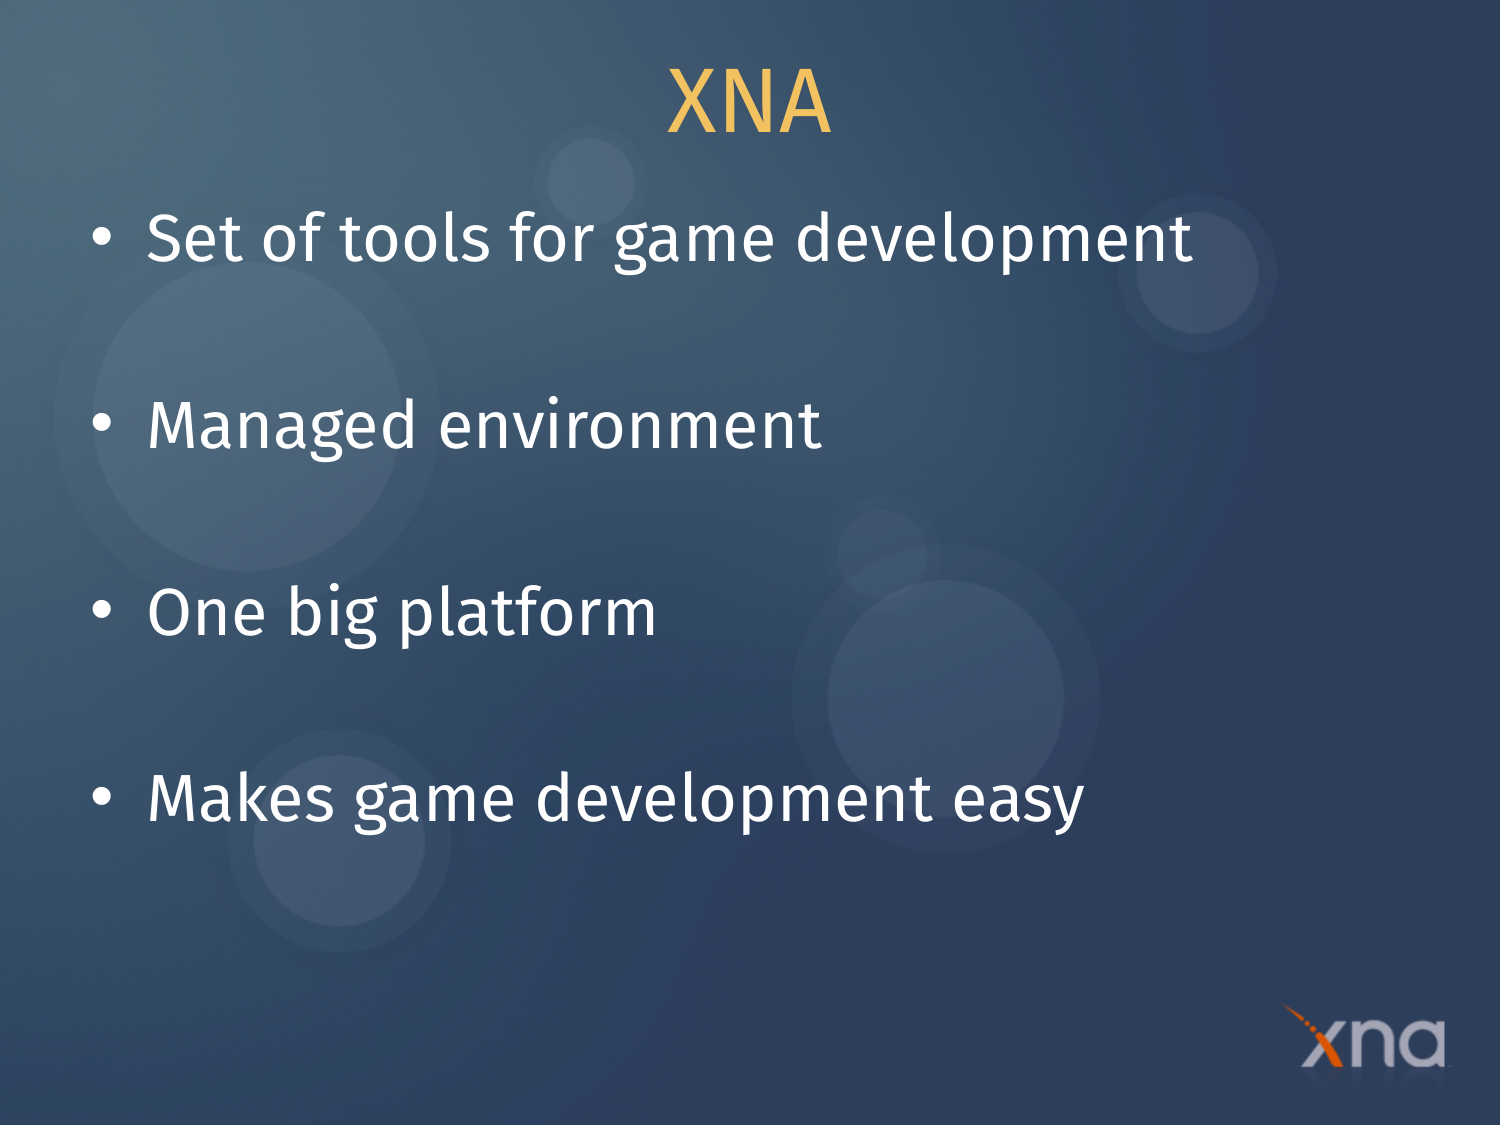

# XNA
Set of tools for game development

Managed environment

One big platform

Makes game development easy